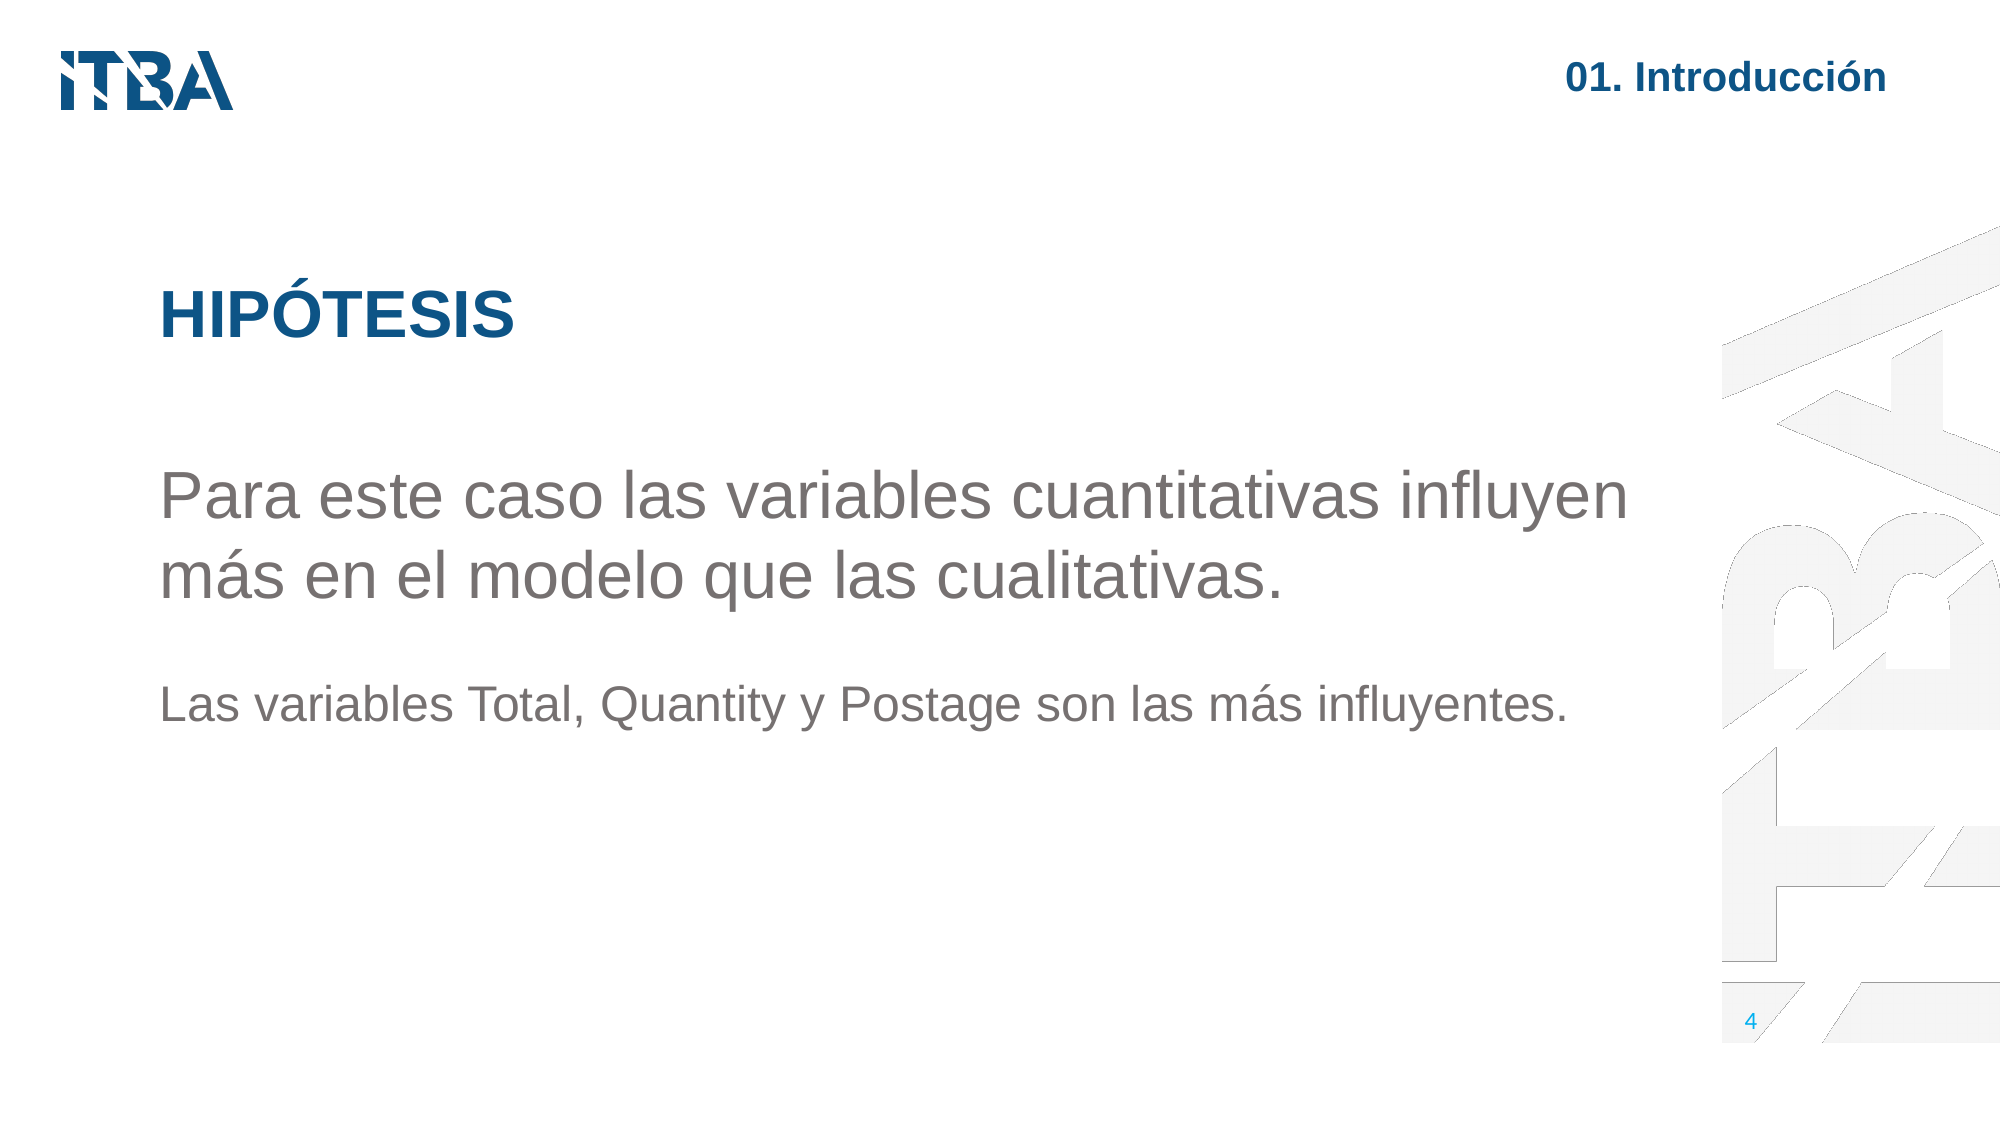

01. Introducción
HIPÓTESIS
Para este caso las variables cuantitativas influyen más en el modelo que las cualitativas.
Las variables Total, Quantity y Postage son las más influyentes.
4